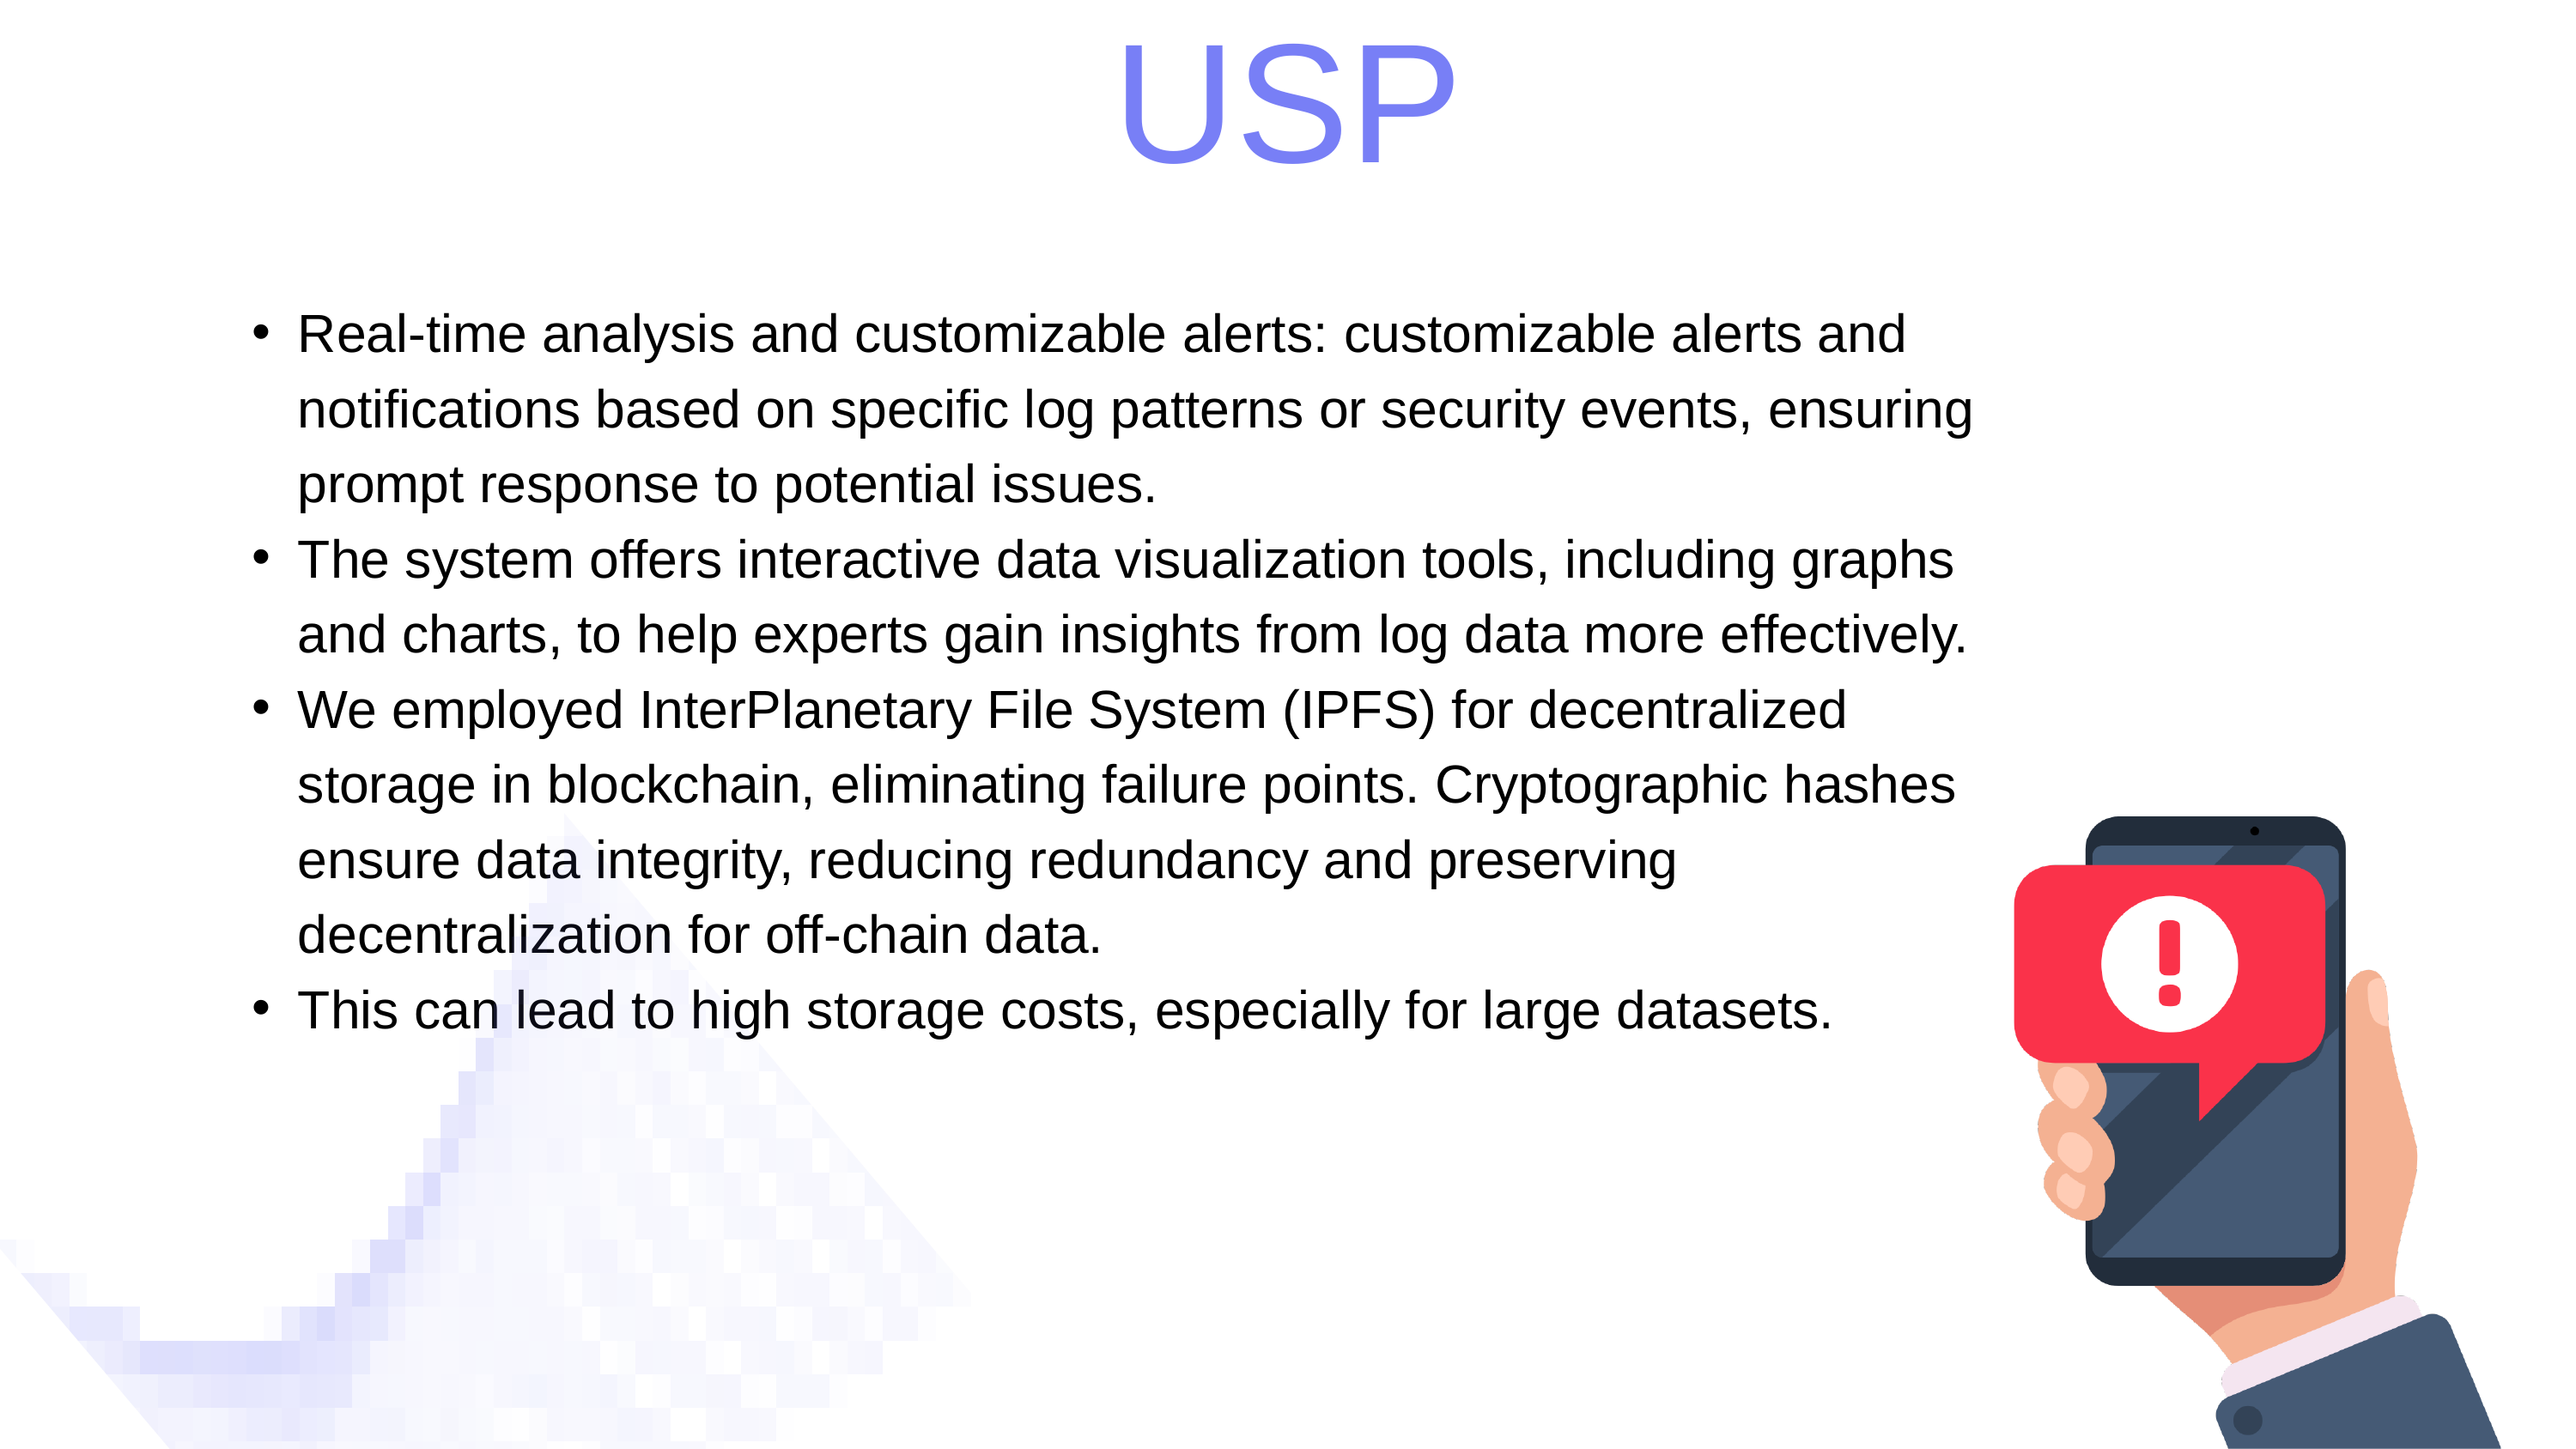

USP
Real-time analysis and customizable alerts: customizable alerts and notifications based on specific log patterns or security events, ensuring prompt response to potential issues.
The system offers interactive data visualization tools, including graphs and charts, to help experts gain insights from log data more effectively.
We employed InterPlanetary File System (IPFS) for decentralized storage in blockchain, eliminating failure points. Cryptographic hashes ensure data integrity, reducing redundancy and preserving decentralization for off-chain data.
This can lead to high storage costs, especially for large datasets.